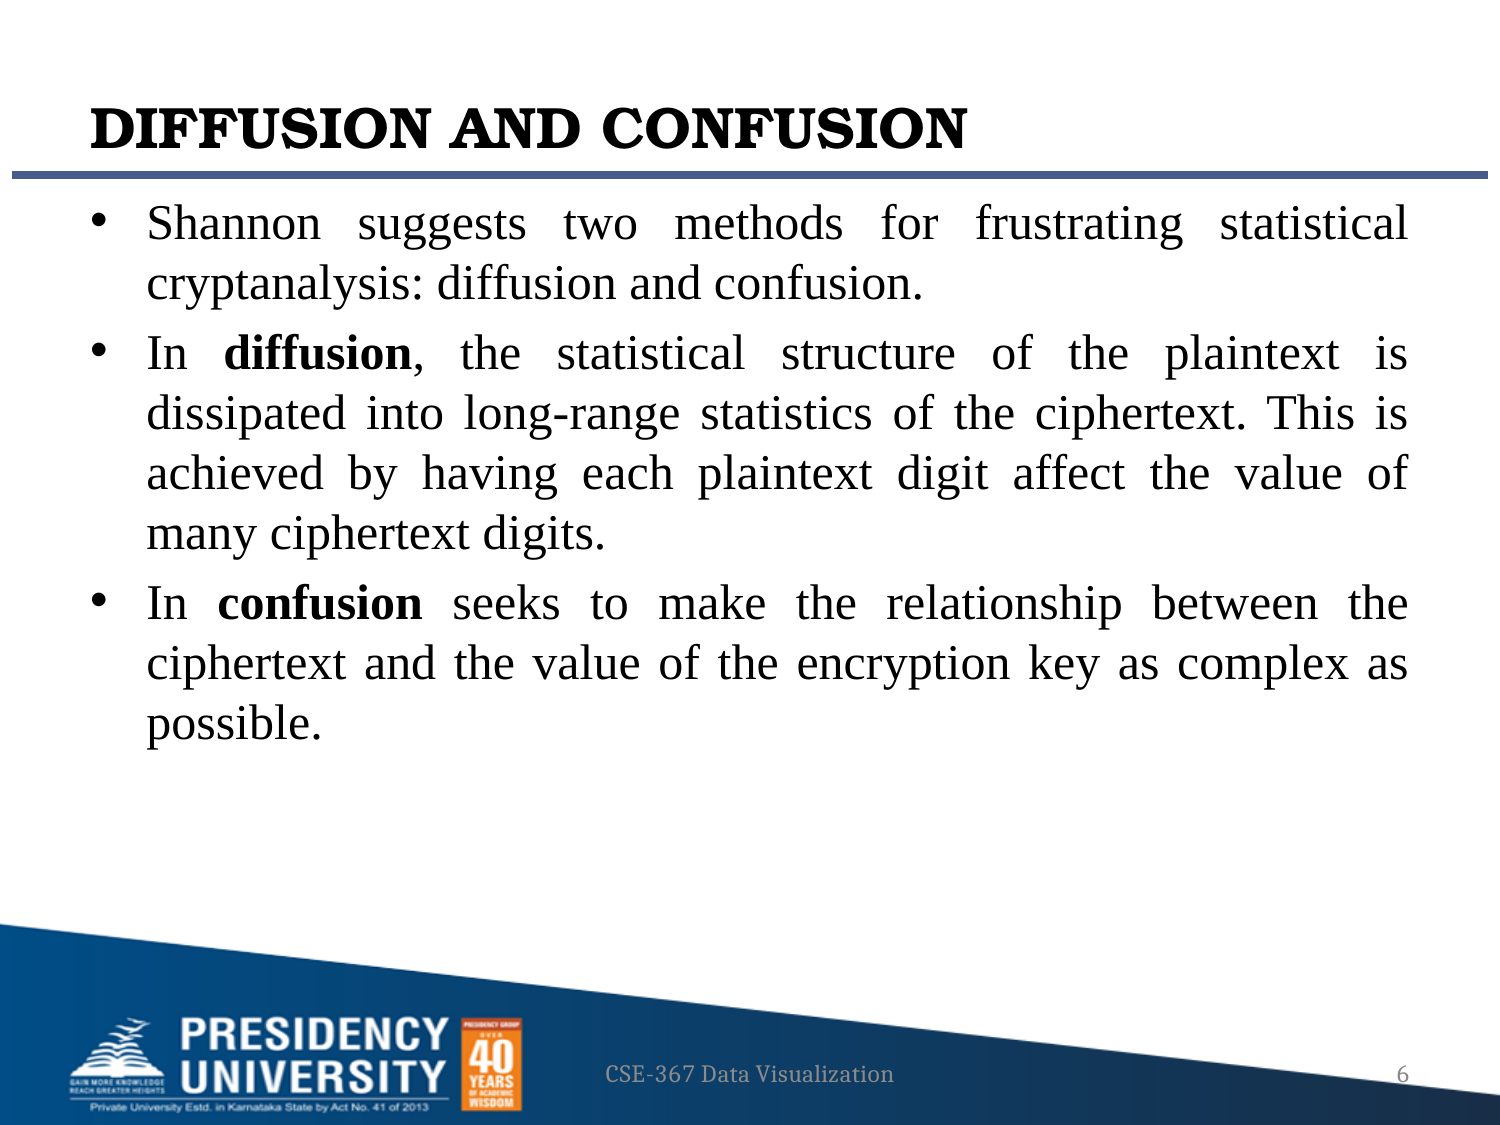

# DIFFUSION AND CONFUSION
Shannon suggests two methods for frustrating statistical cryptanalysis: diffusion and confusion.
In diffusion, the statistical structure of the plaintext is dissipated into long-range statistics of the ciphertext. This is achieved by having each plaintext digit affect the value of many ciphertext digits.
In confusion seeks to make the relationship between the ciphertext and the value of the encryption key as complex as possible.
CSE-367 Data Visualization
6